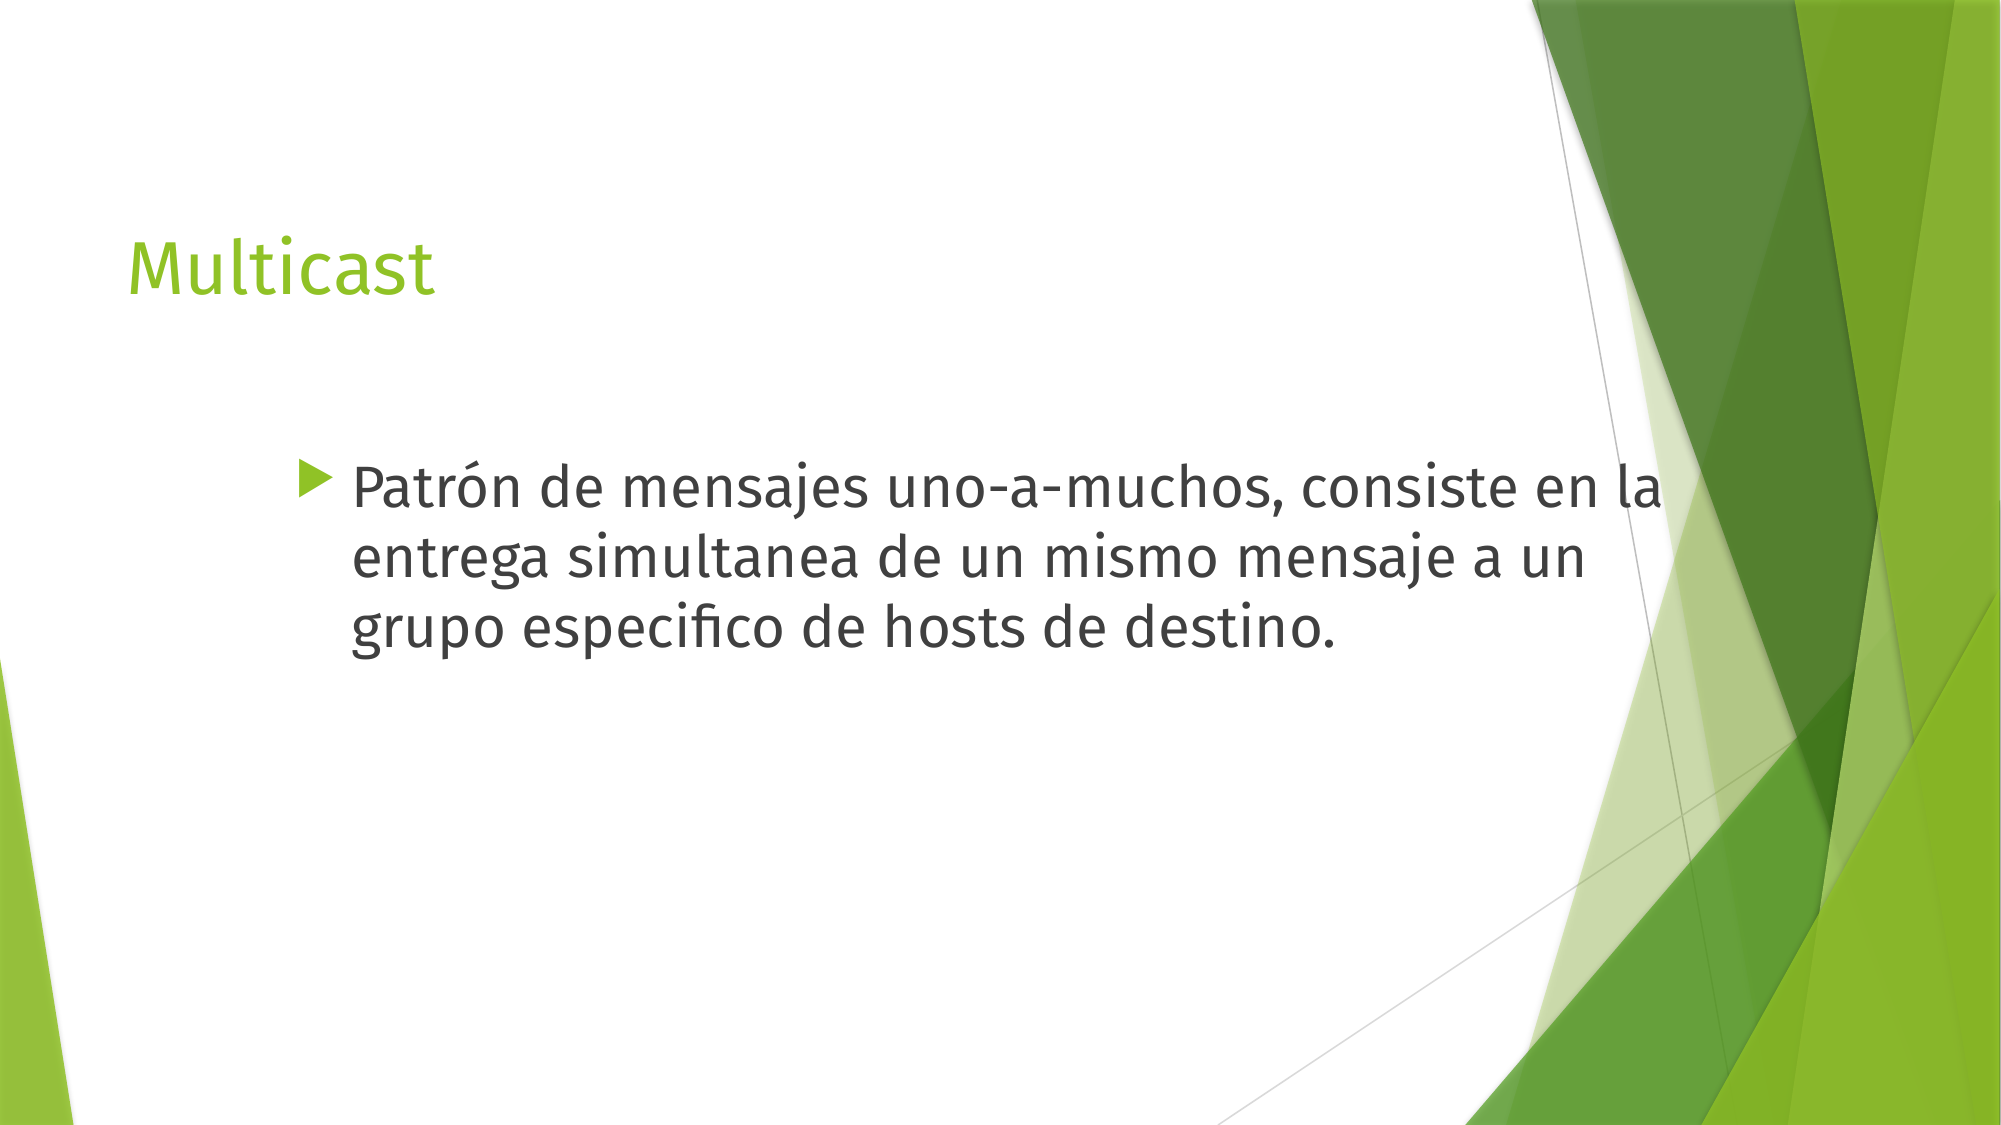

# Multicast
Patrón de mensajes uno-a-muchos, consiste en la entrega simultanea de un mismo mensaje a un grupo especifico de hosts de destino.